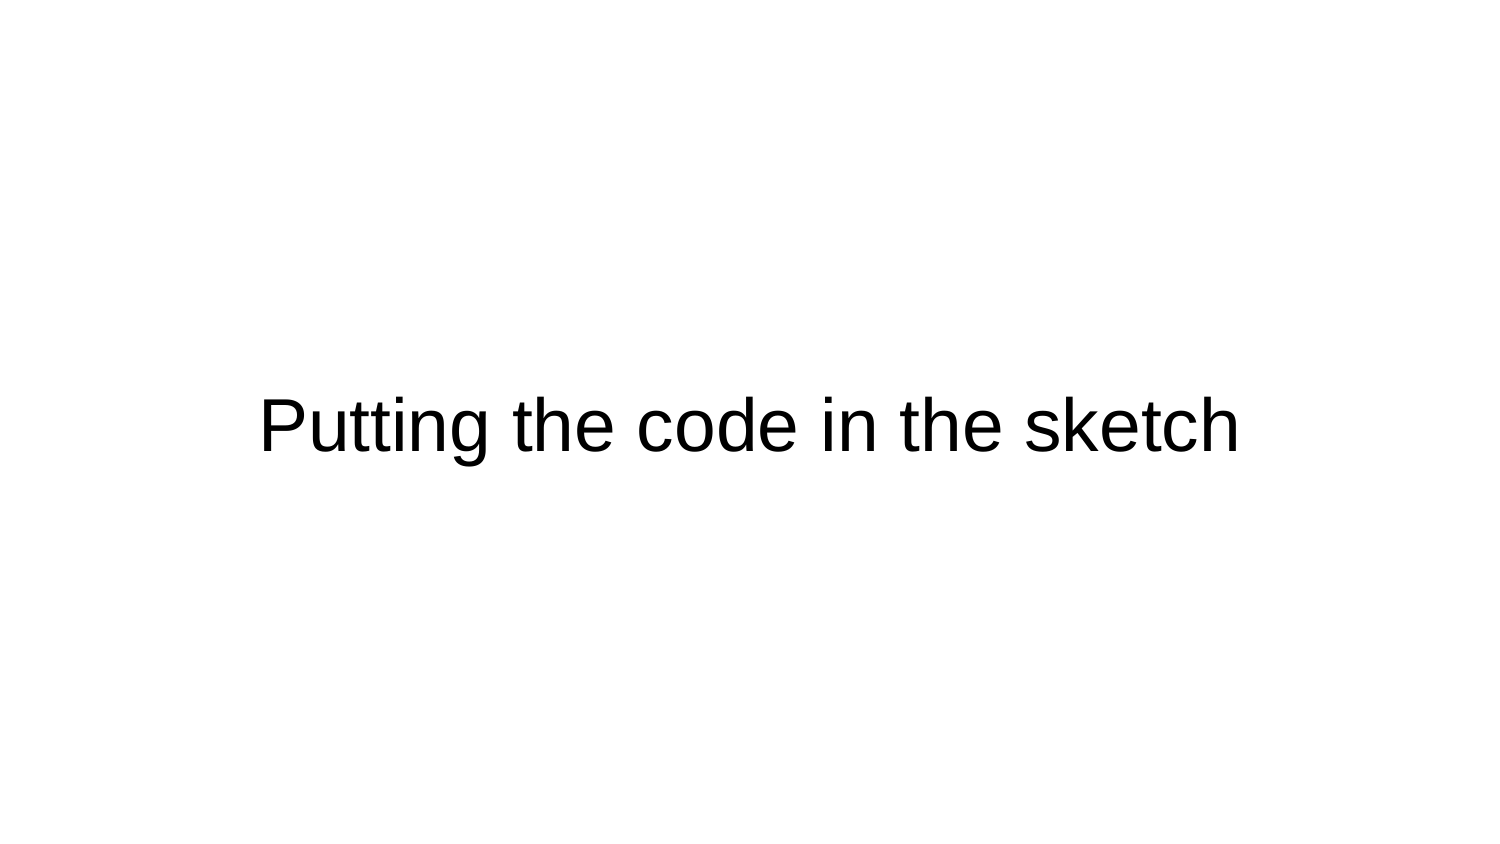

# Putting the code in the sketch